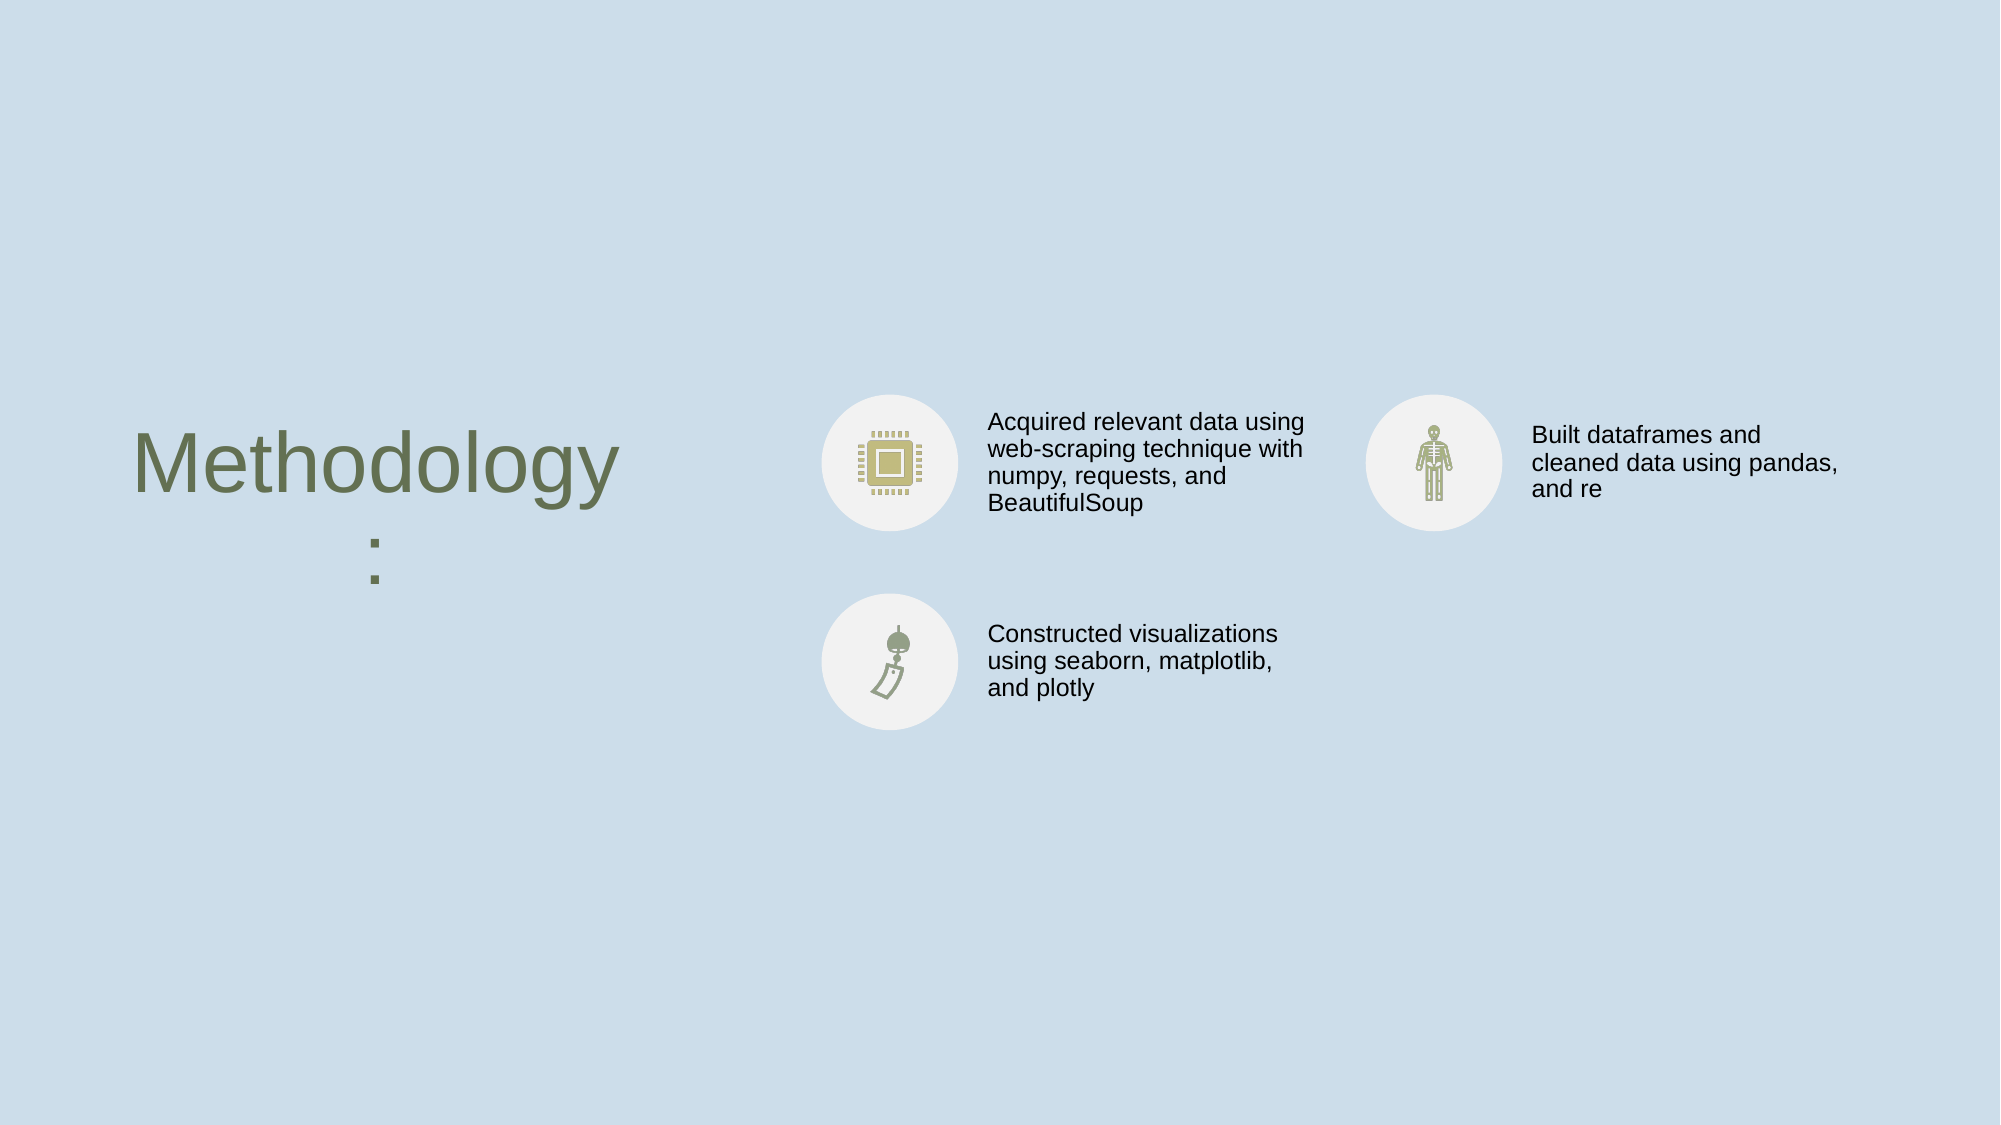

# Methodology:
Acquired relevant data using web-scraping technique with numpy, requests, and BeautifulSoup
Built dataframes and cleaned data using pandas, and re
Constructed visualizations using seaborn, matplotlib, and plotly